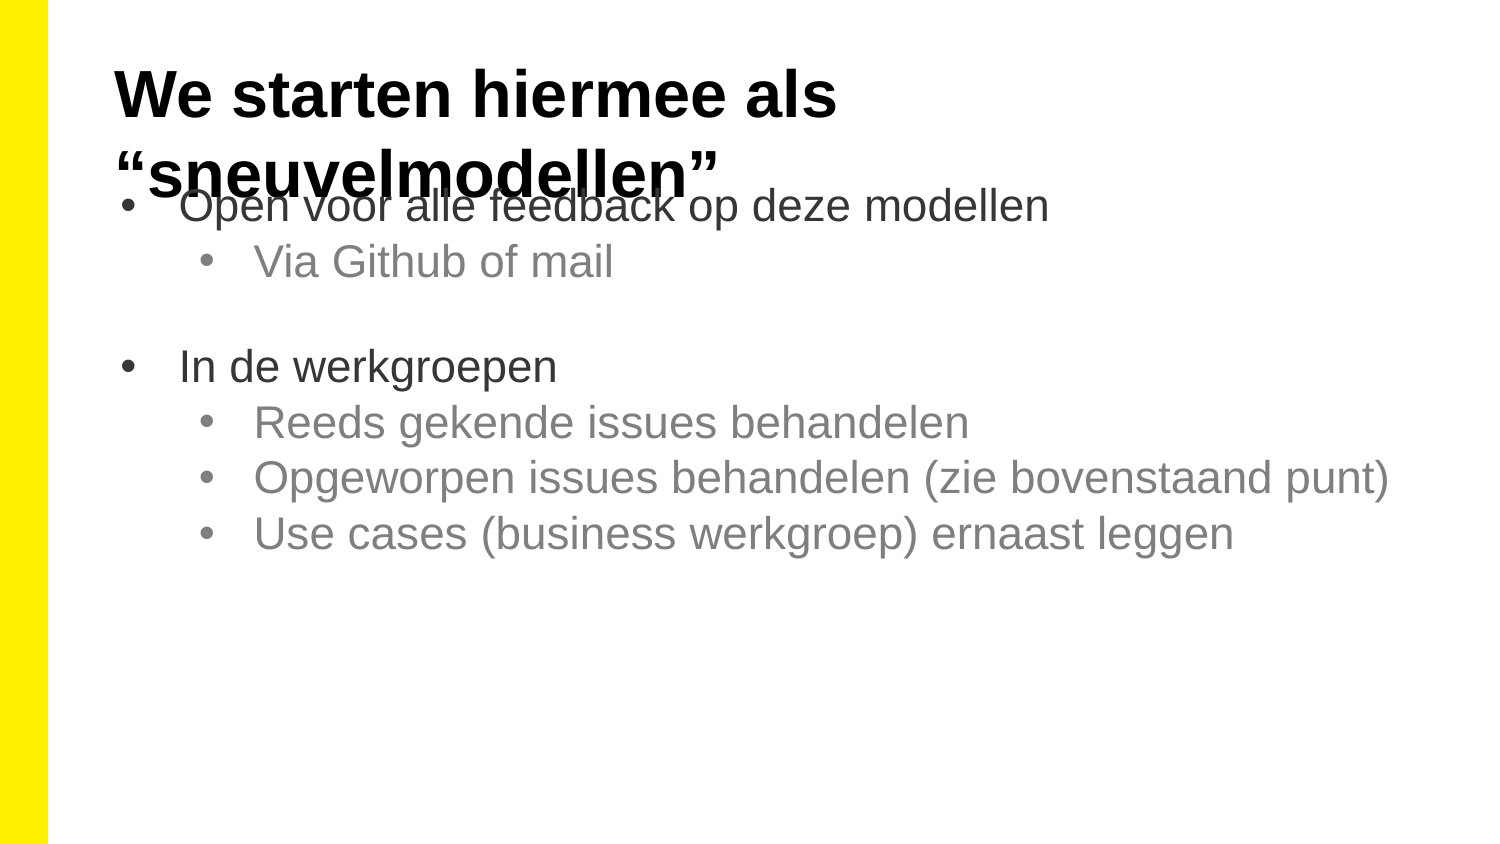

We starten hiermee als “sneuvelmodellen”
Open voor alle feedback op deze modellen
Via Github of mail
In de werkgroepen
Reeds gekende issues behandelen
Opgeworpen issues behandelen (zie bovenstaand punt)
Use cases (business werkgroep) ernaast leggen